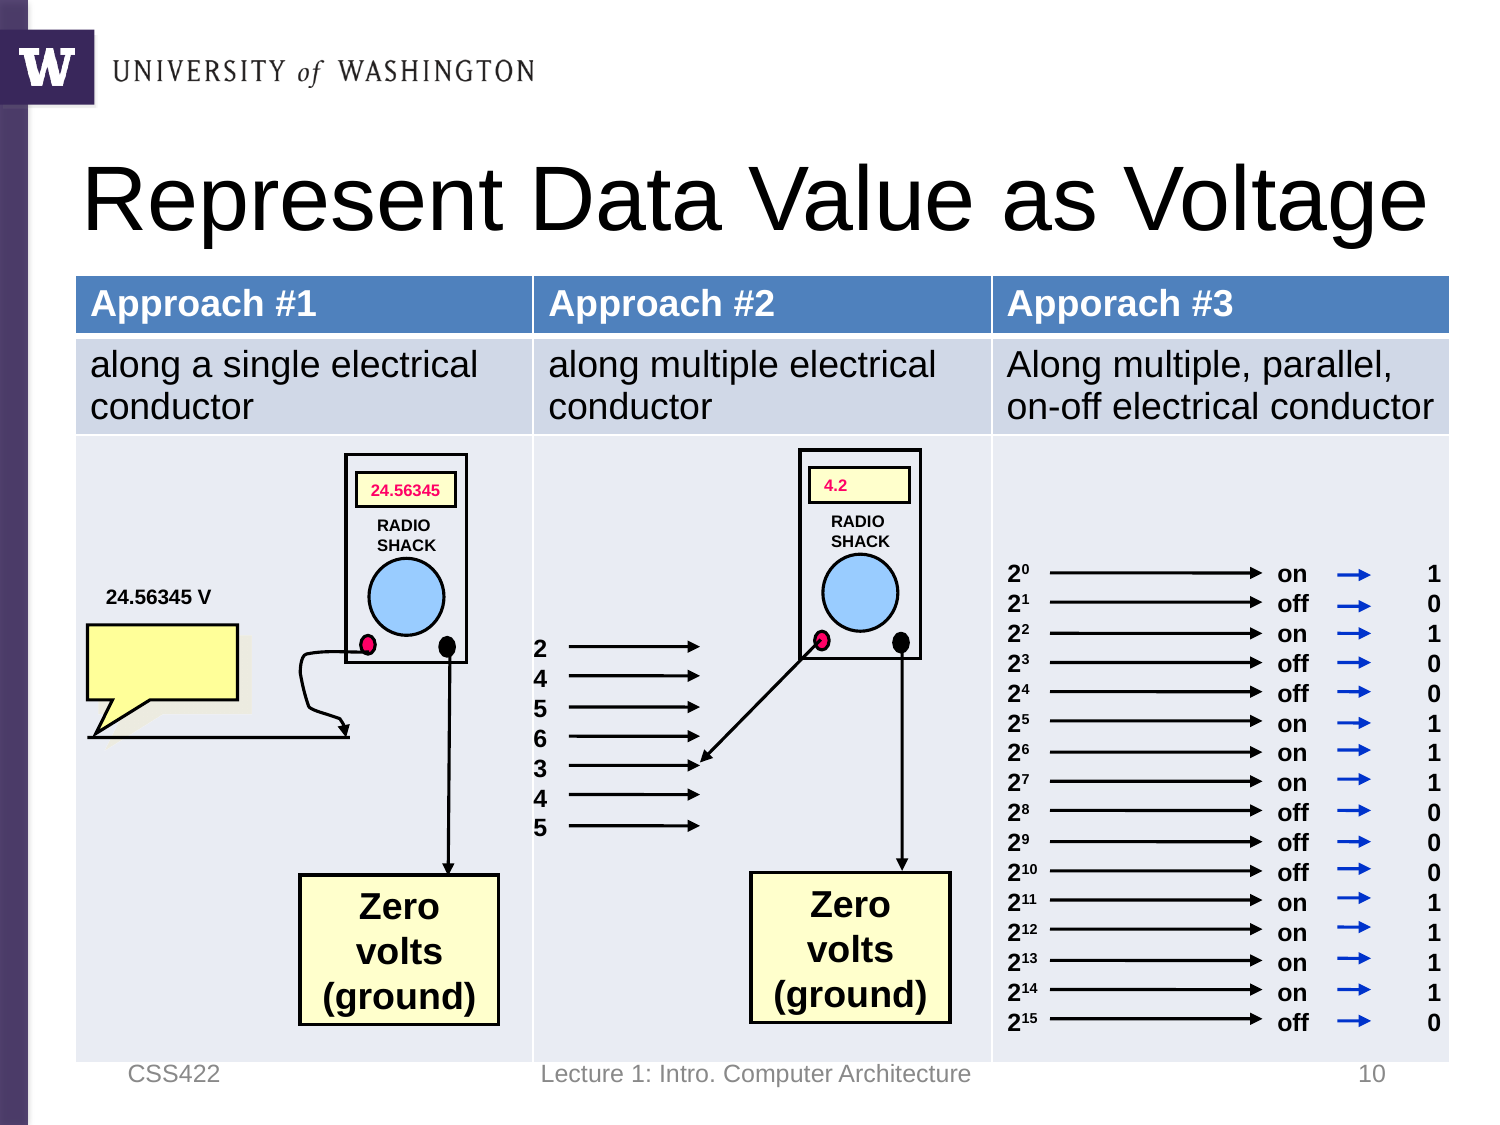

# Represent Data Value as Voltage
| Approach #1 | Approach #2 | Apporach #3 |
| --- | --- | --- |
| along a single electrical conductor | along multiple electrical conductor | Along multiple, parallel, on-off electrical conductor |
|  |  |  |

24.56345

RADIO
SHACK

4.2

RADIO
SHACK
20
21
22
23
24
25
26
27
28
29
210
211
212
213
214
215
on	1
off	0
on	1
off	0
off	0
on	1
on	1
on	1
off	0
off	0
off	0
on	1
on	1
on	1
on	1
off	0

24.56345 V

2
4
5
6
3
4
5

Zero volts
(ground)
Zero volts
(ground)
CSS422
Lecture 1: Intro. Computer Architecture
10